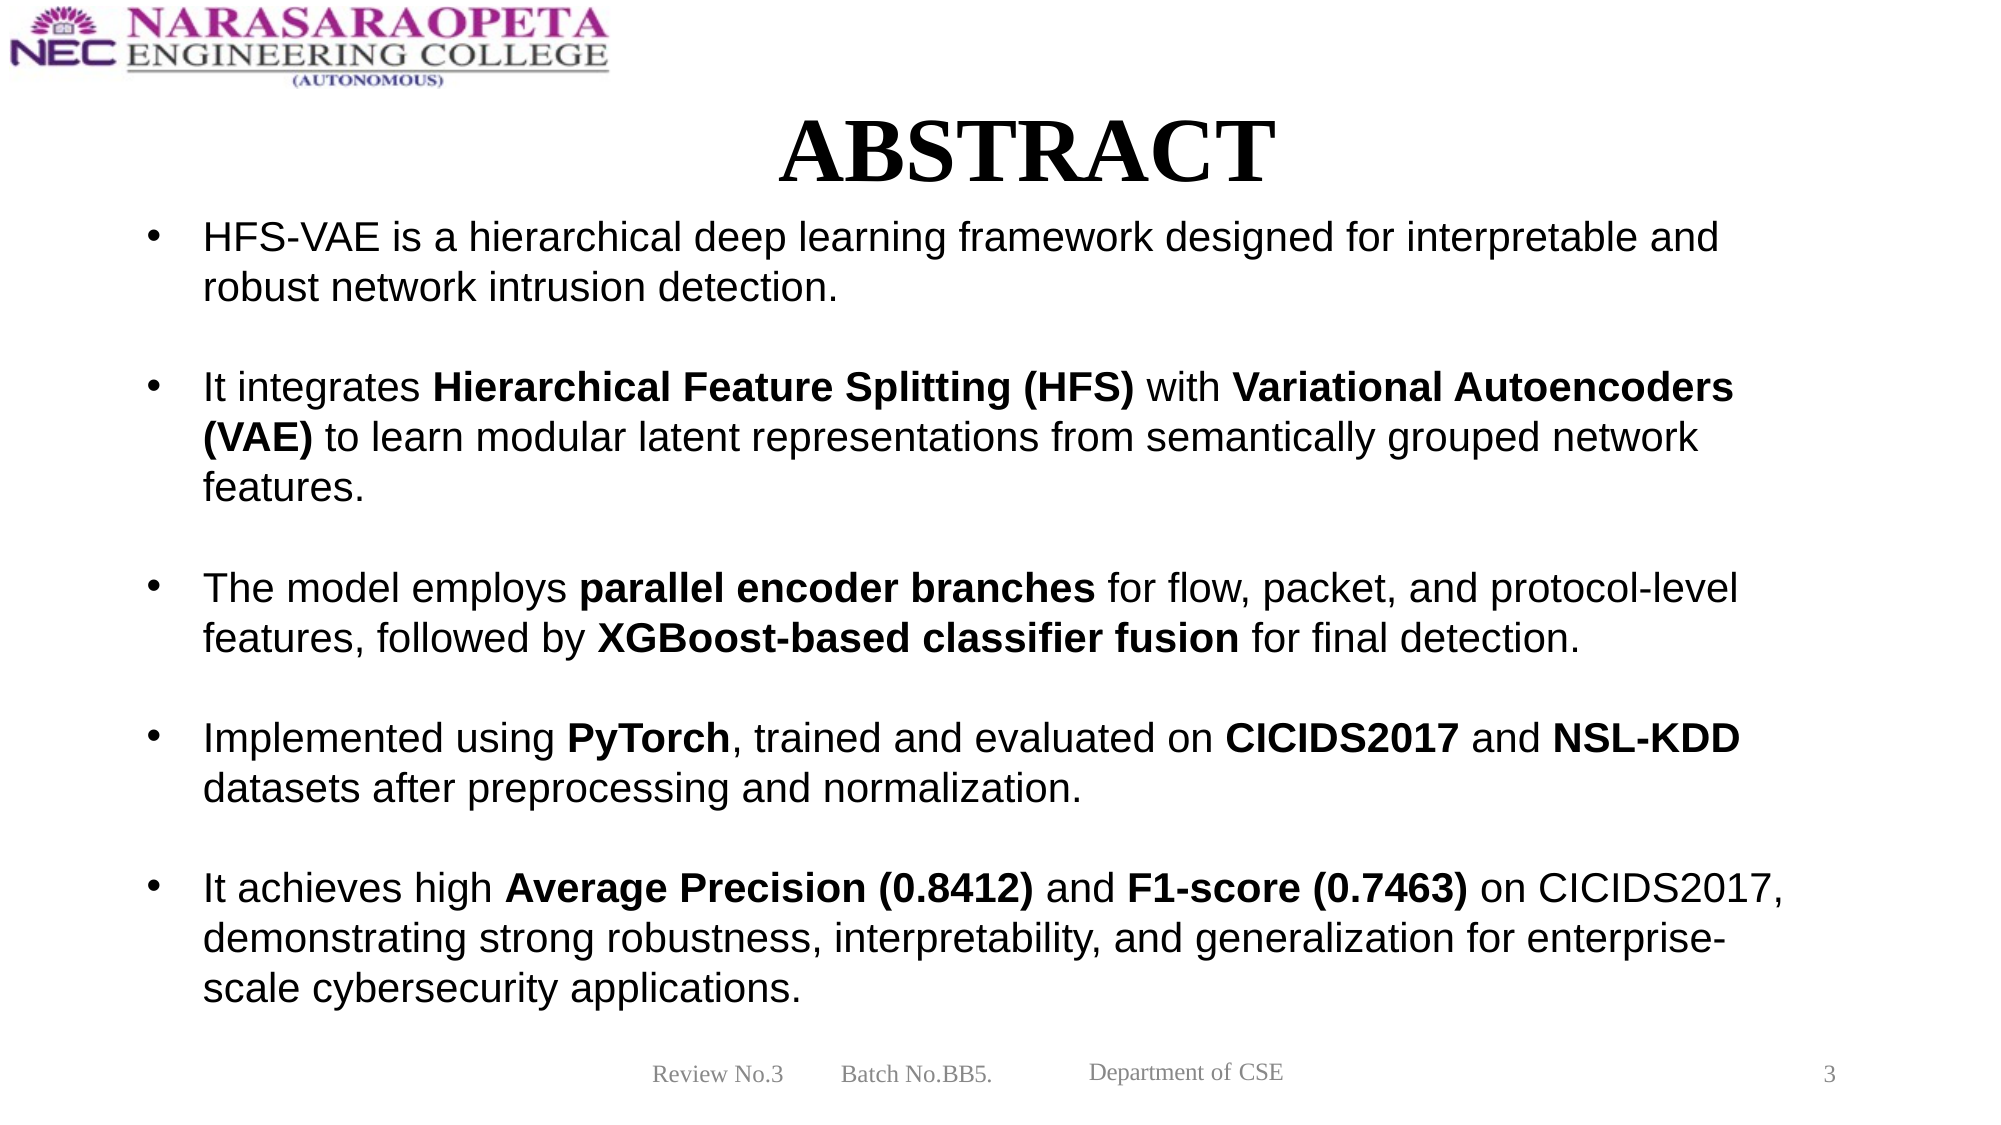

# ABSTRACT
HFS-VAE is a hierarchical deep learning framework designed for interpretable and robust network intrusion detection.

It integrates Hierarchical Feature Splitting (HFS) with Variational Autoencoders (VAE) to learn modular latent representations from semantically grouped network features.

The model employs parallel encoder branches for flow, packet, and protocol-level features, followed by XGBoost-based classifier fusion for final detection.

Implemented using PyTorch, trained and evaluated on CICIDS2017 and NSL-KDD datasets after preprocessing and normalization.

It achieves high Average Precision (0.8412) and F1-score (0.7463) on CICIDS2017, demonstrating strong robustness, interpretability, and generalization for enterprise-scale cybersecurity applications.

Department of CSE
Review No.3
Batch No.BB5.
3